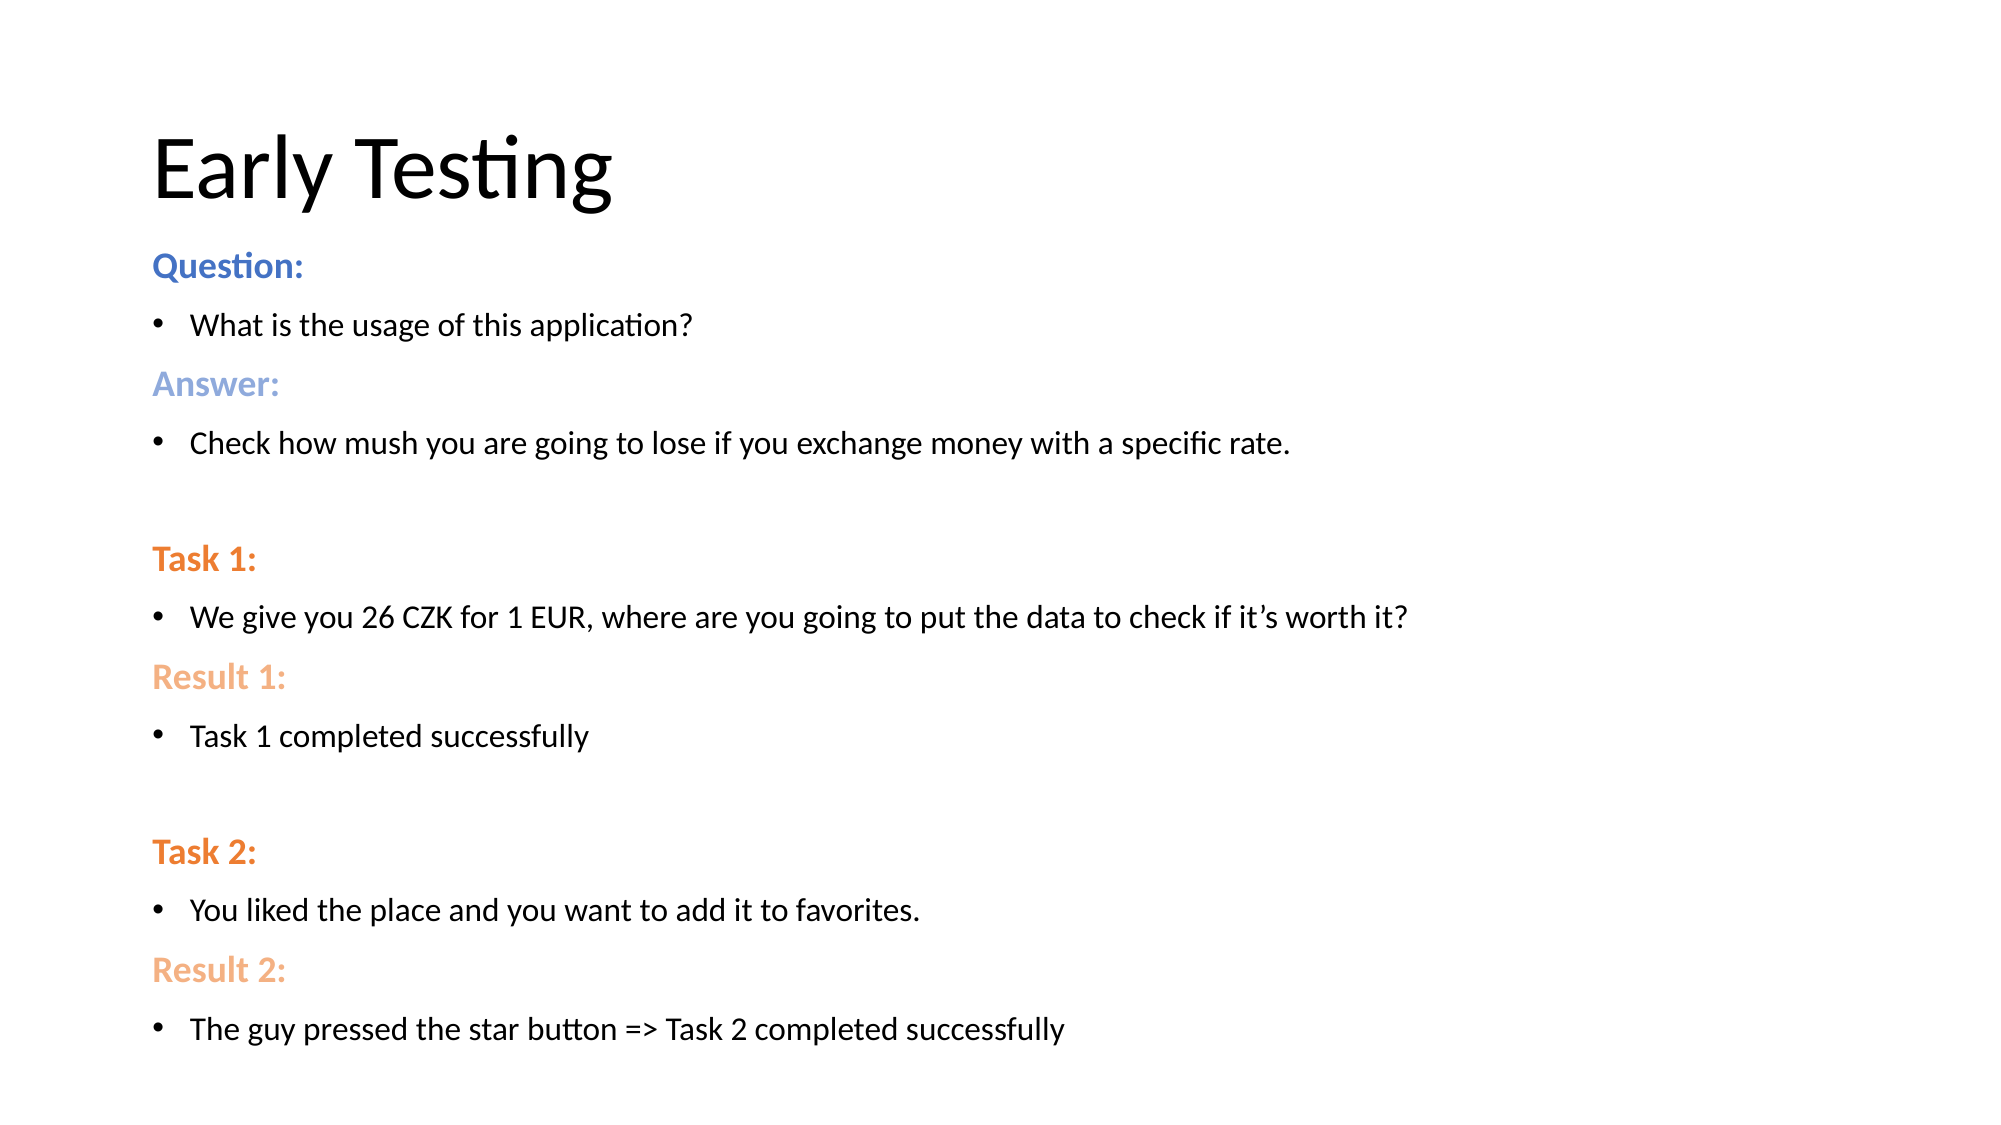

# Early Testing
Question:
What is the usage of this application?
Answer:
Check how mush you are going to lose if you exchange money with a specific rate.

Task 1:
We give you 26 CZK for 1 EUR, where are you going to put the data to check if it’s worth it?
Result 1:
Task 1 completed successfully

Task 2:
You liked the place and you want to add it to favorites.
Result 2:
The guy pressed the star button => Task 2 completed successfully